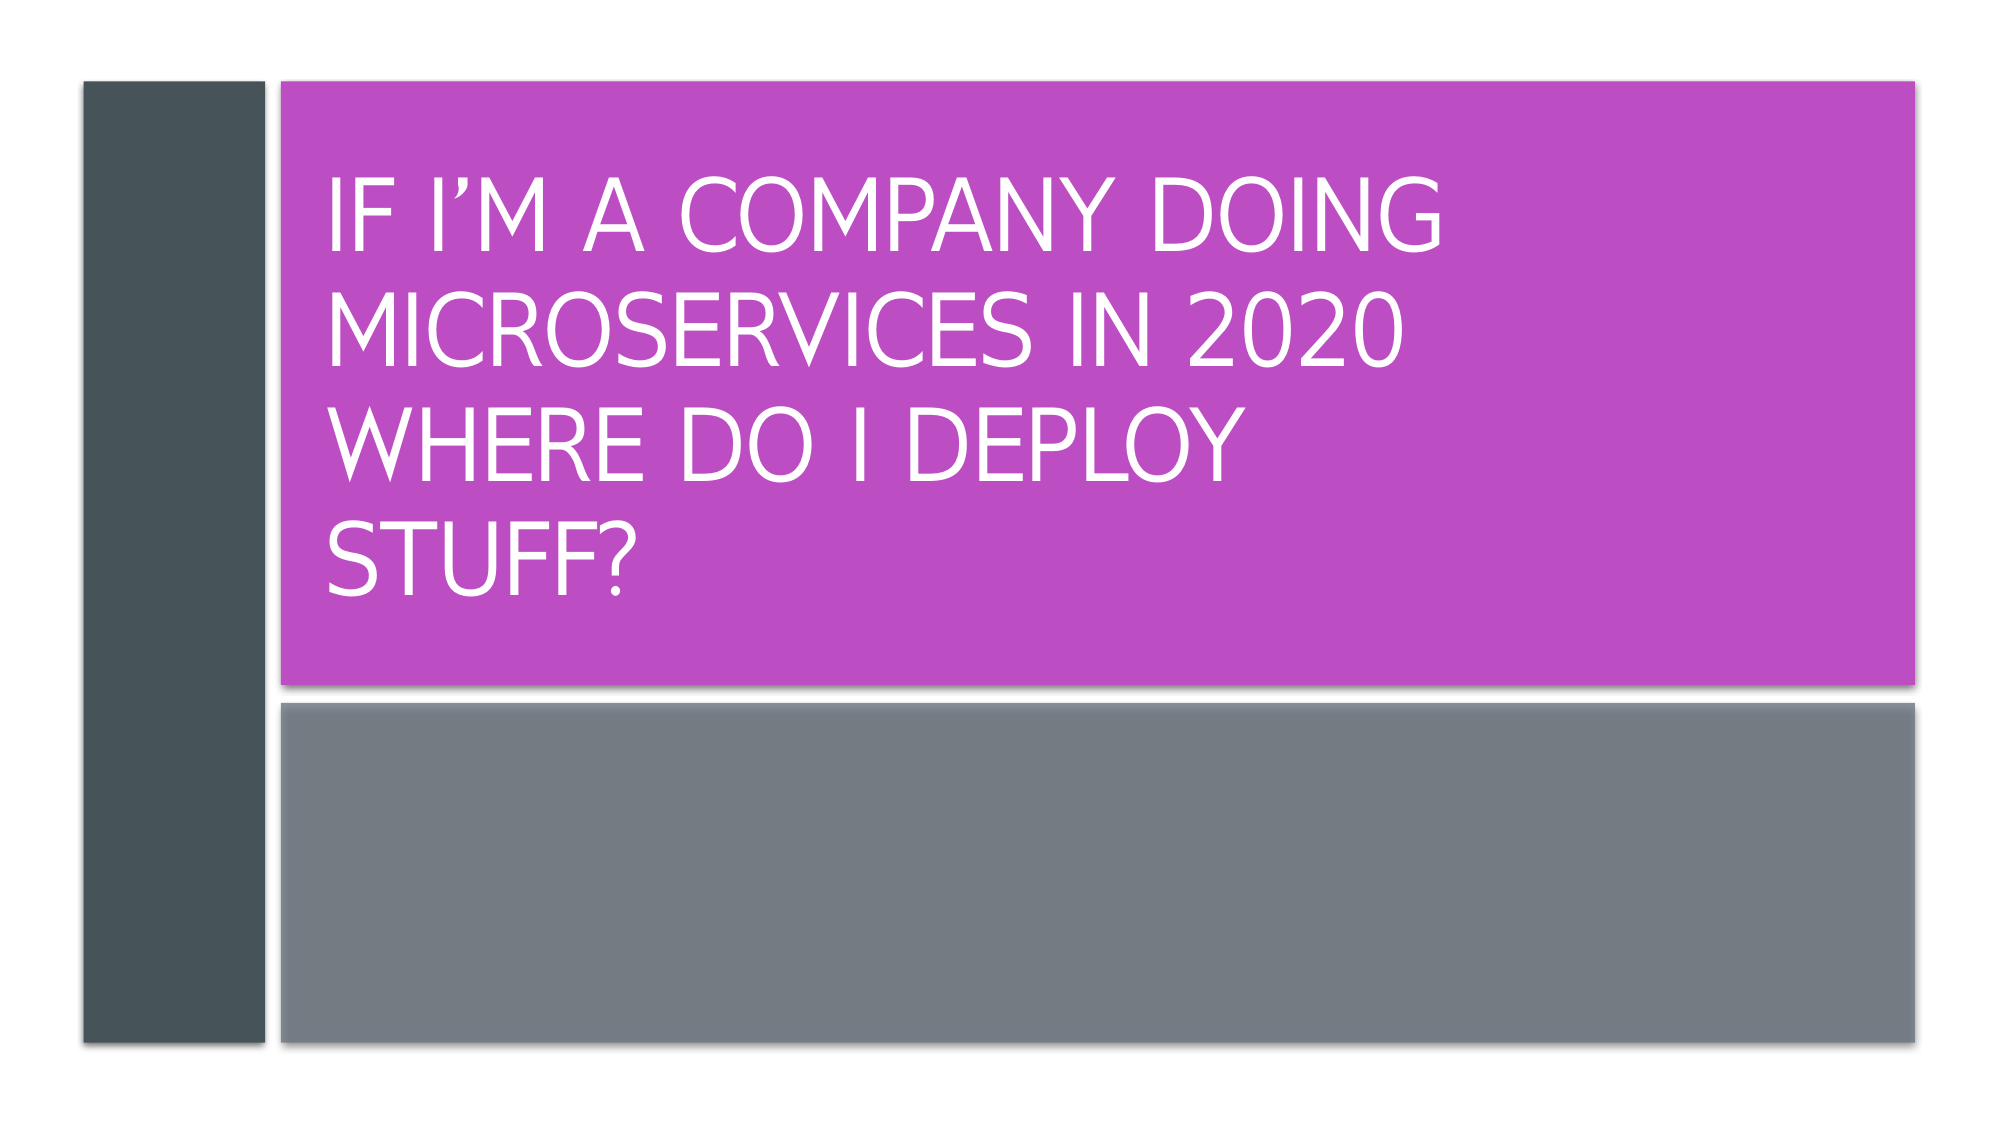

# If I’m a company doing microservices in 2020 where do I deploy stuff?